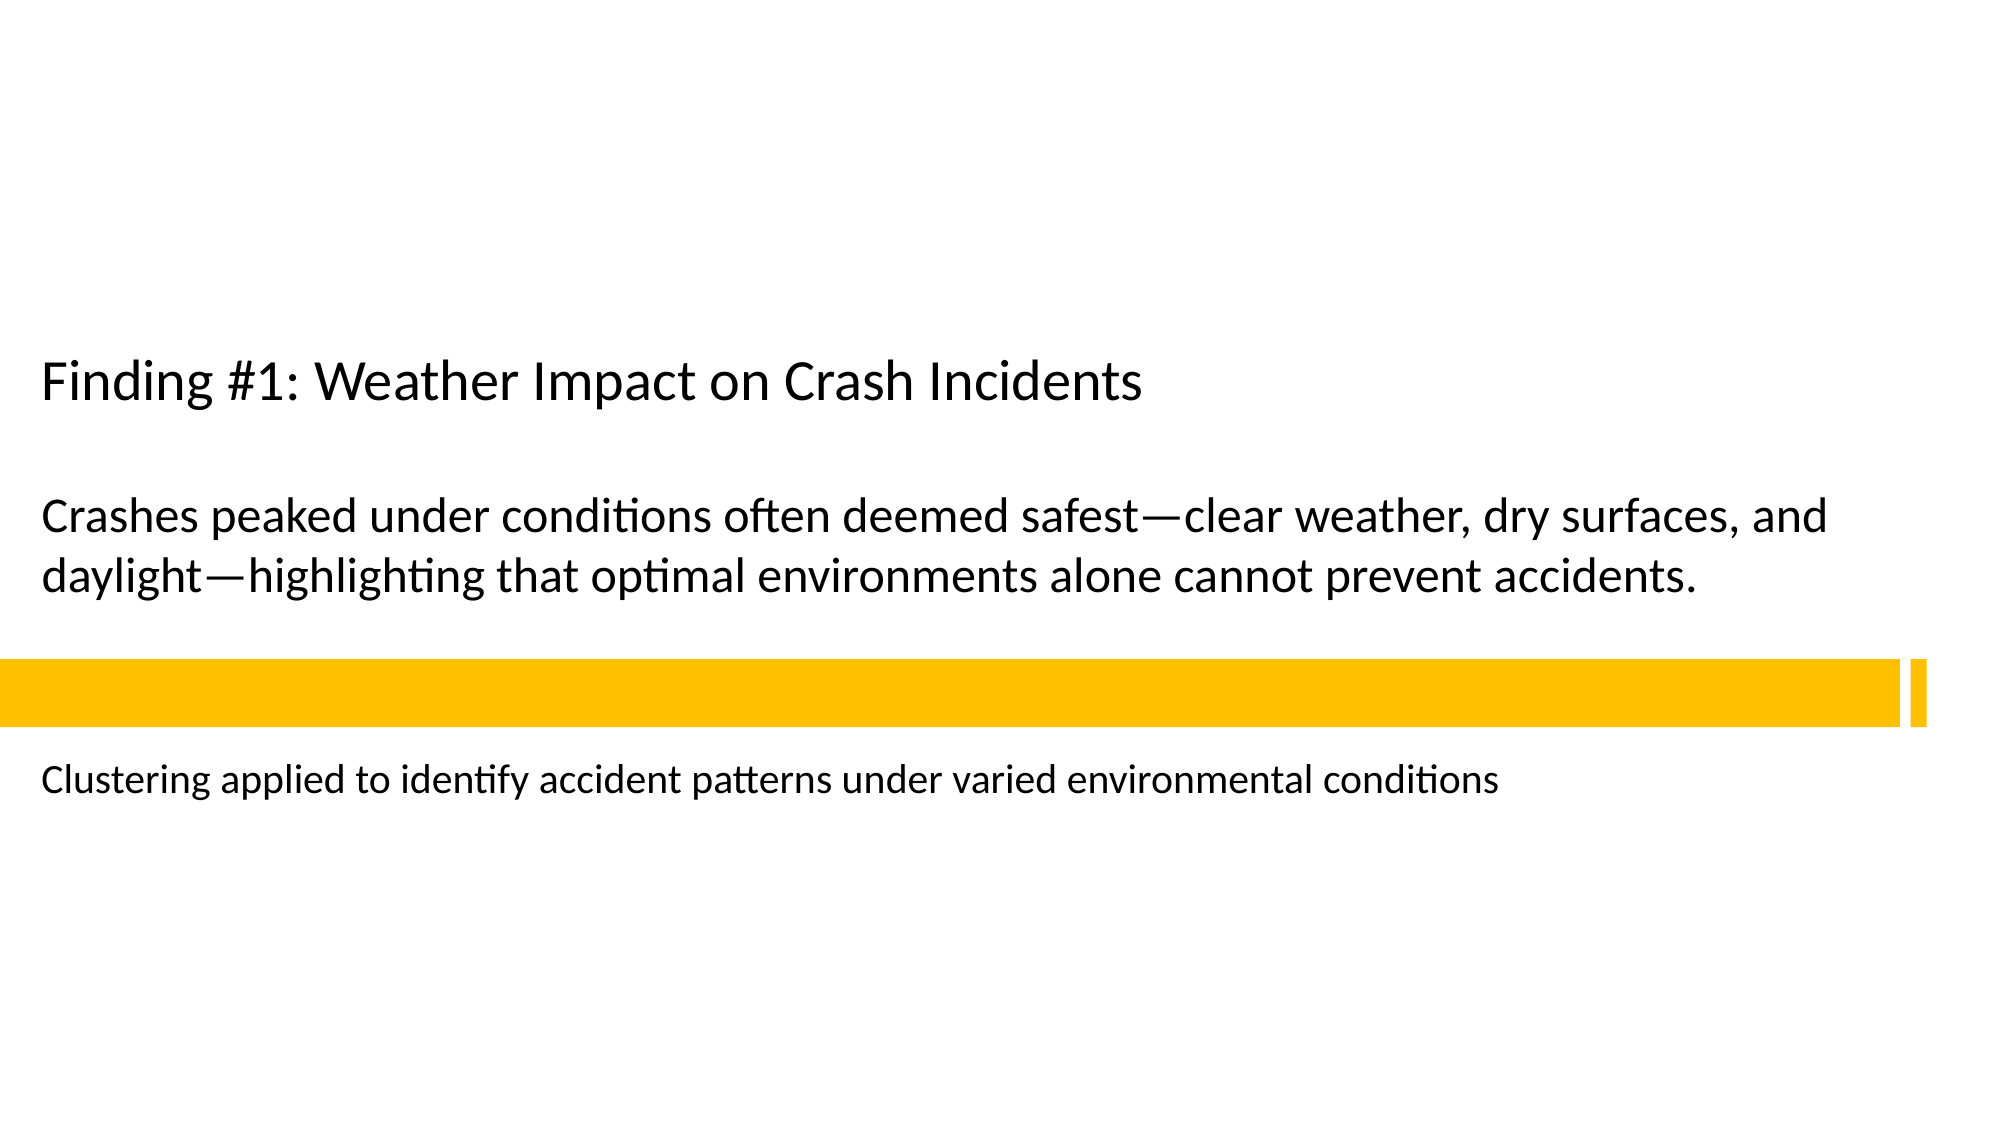

Finding #1: Weather Impact on Crash Incidents

Crashes peaked under conditions often deemed safest—clear weather, dry surfaces, and daylight—highlighting that optimal environments alone cannot prevent accidents.

Clustering applied to identify accident patterns under varied environmental conditions